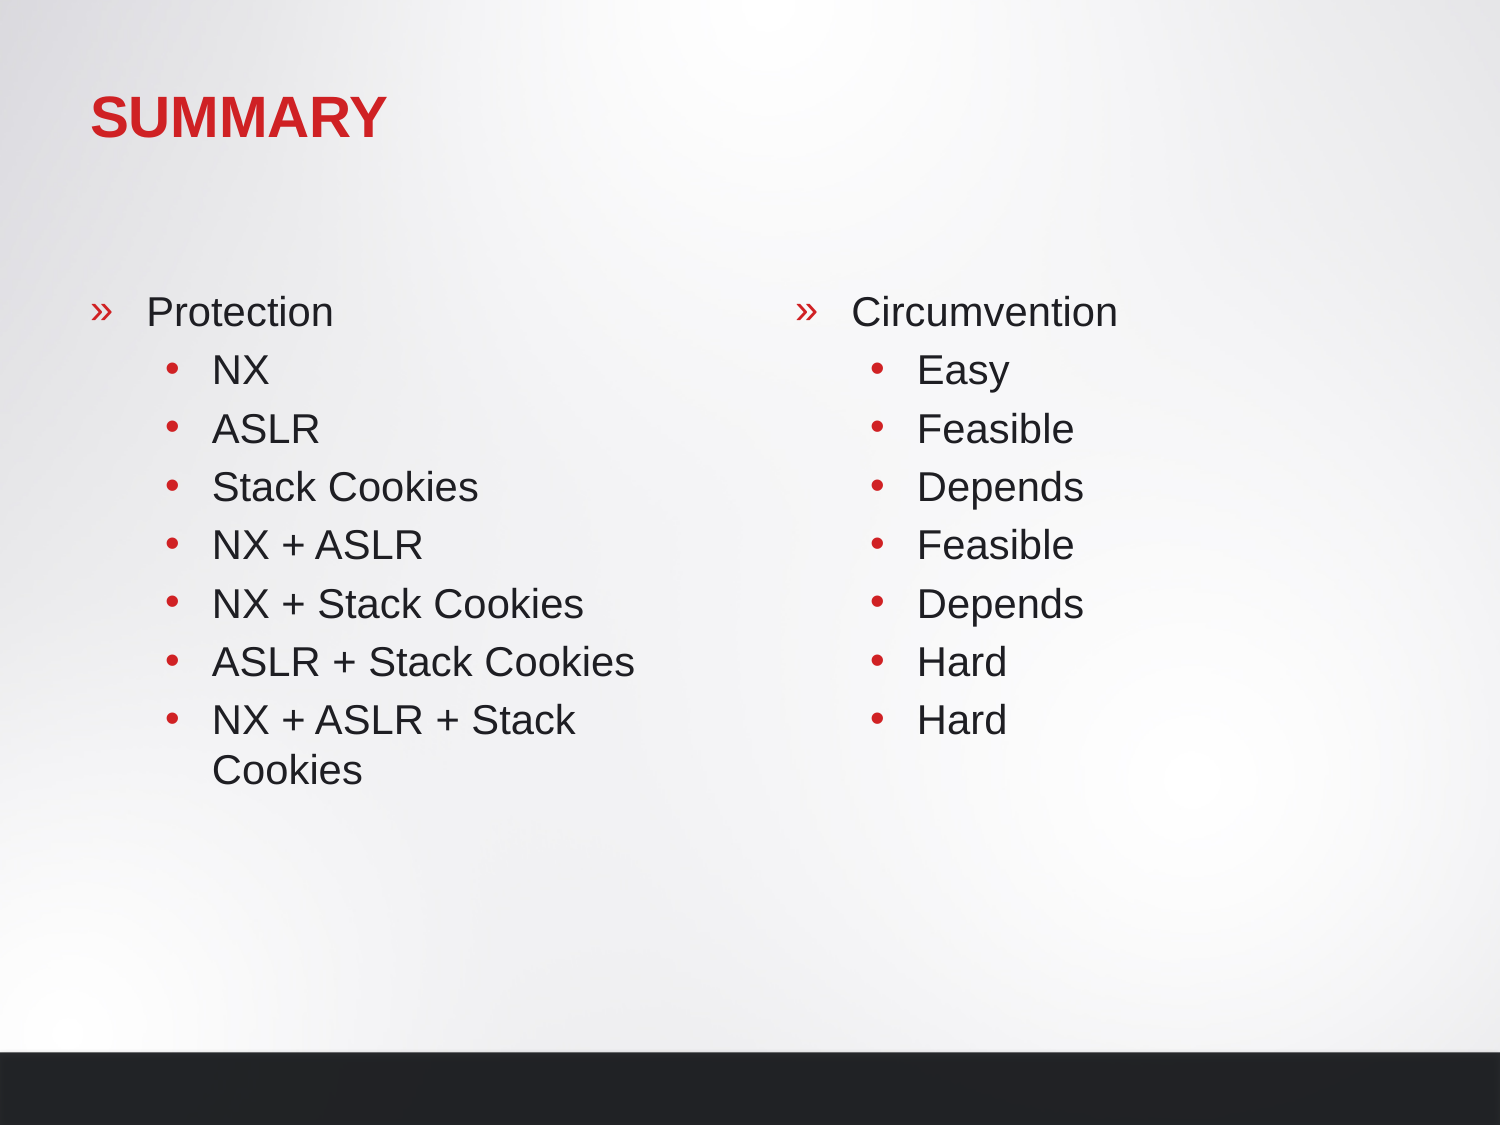

# summary

Protection
NX
ASLR
Stack Cookies
NX + ASLR
NX + Stack Cookies
ASLR + Stack Cookies
NX + ASLR + Stack Cookies
Circumvention
Easy
Feasible
Depends
Feasible
Depends
Hard
Hard